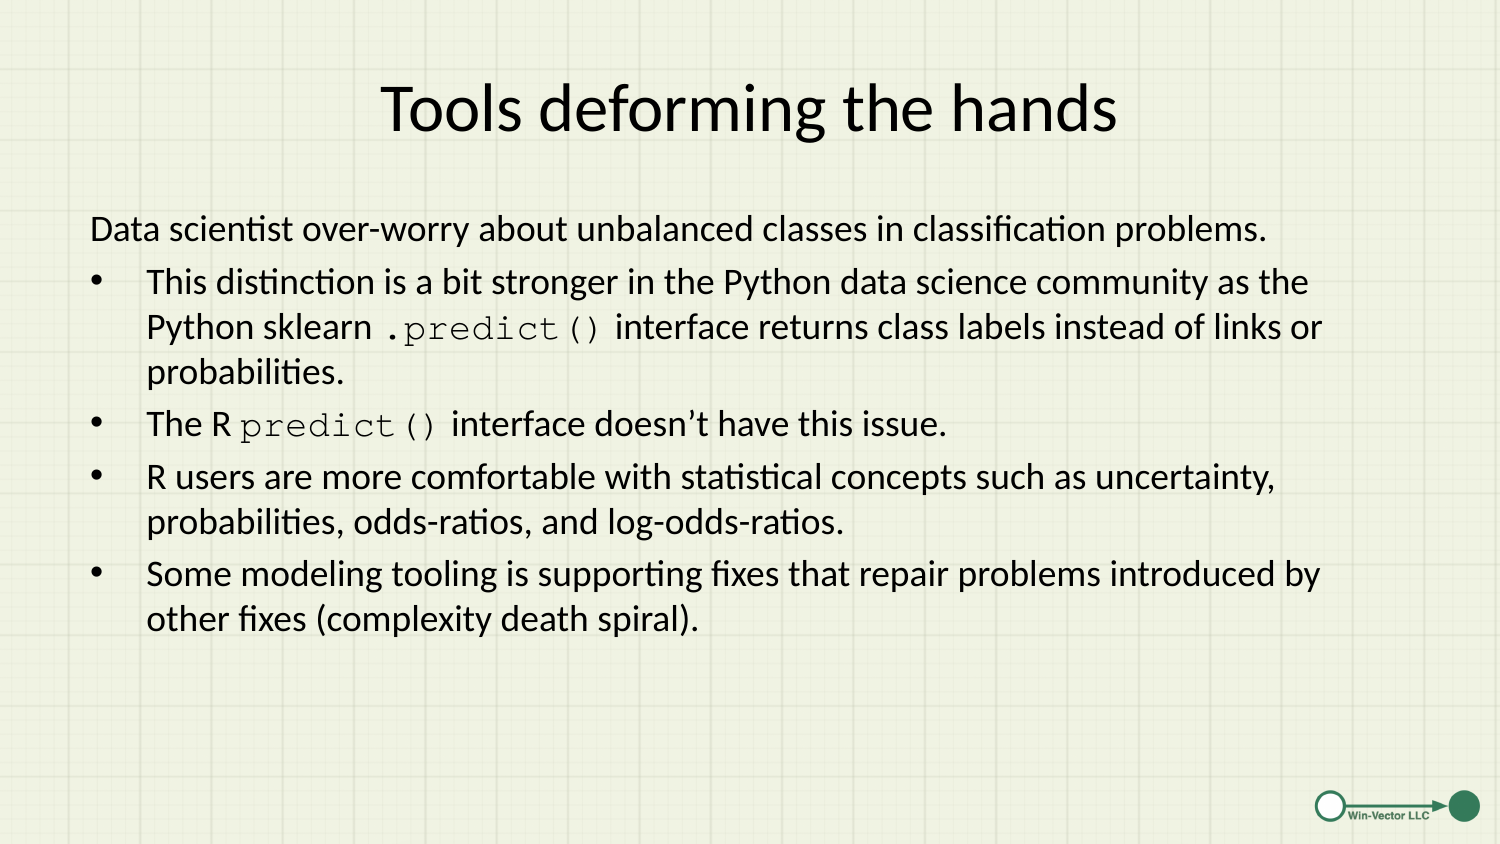

# Tools deforming the hands
Data scientist over-worry about unbalanced classes in classification problems.
This distinction is a bit stronger in the Python data science community as the Python sklearn .predict() interface returns class labels instead of links or probabilities.
The R predict() interface doesn’t have this issue.
R users are more comfortable with statistical concepts such as uncertainty, probabilities, odds-ratios, and log-odds-ratios.
Some modeling tooling is supporting fixes that repair problems introduced by other fixes (complexity death spiral).